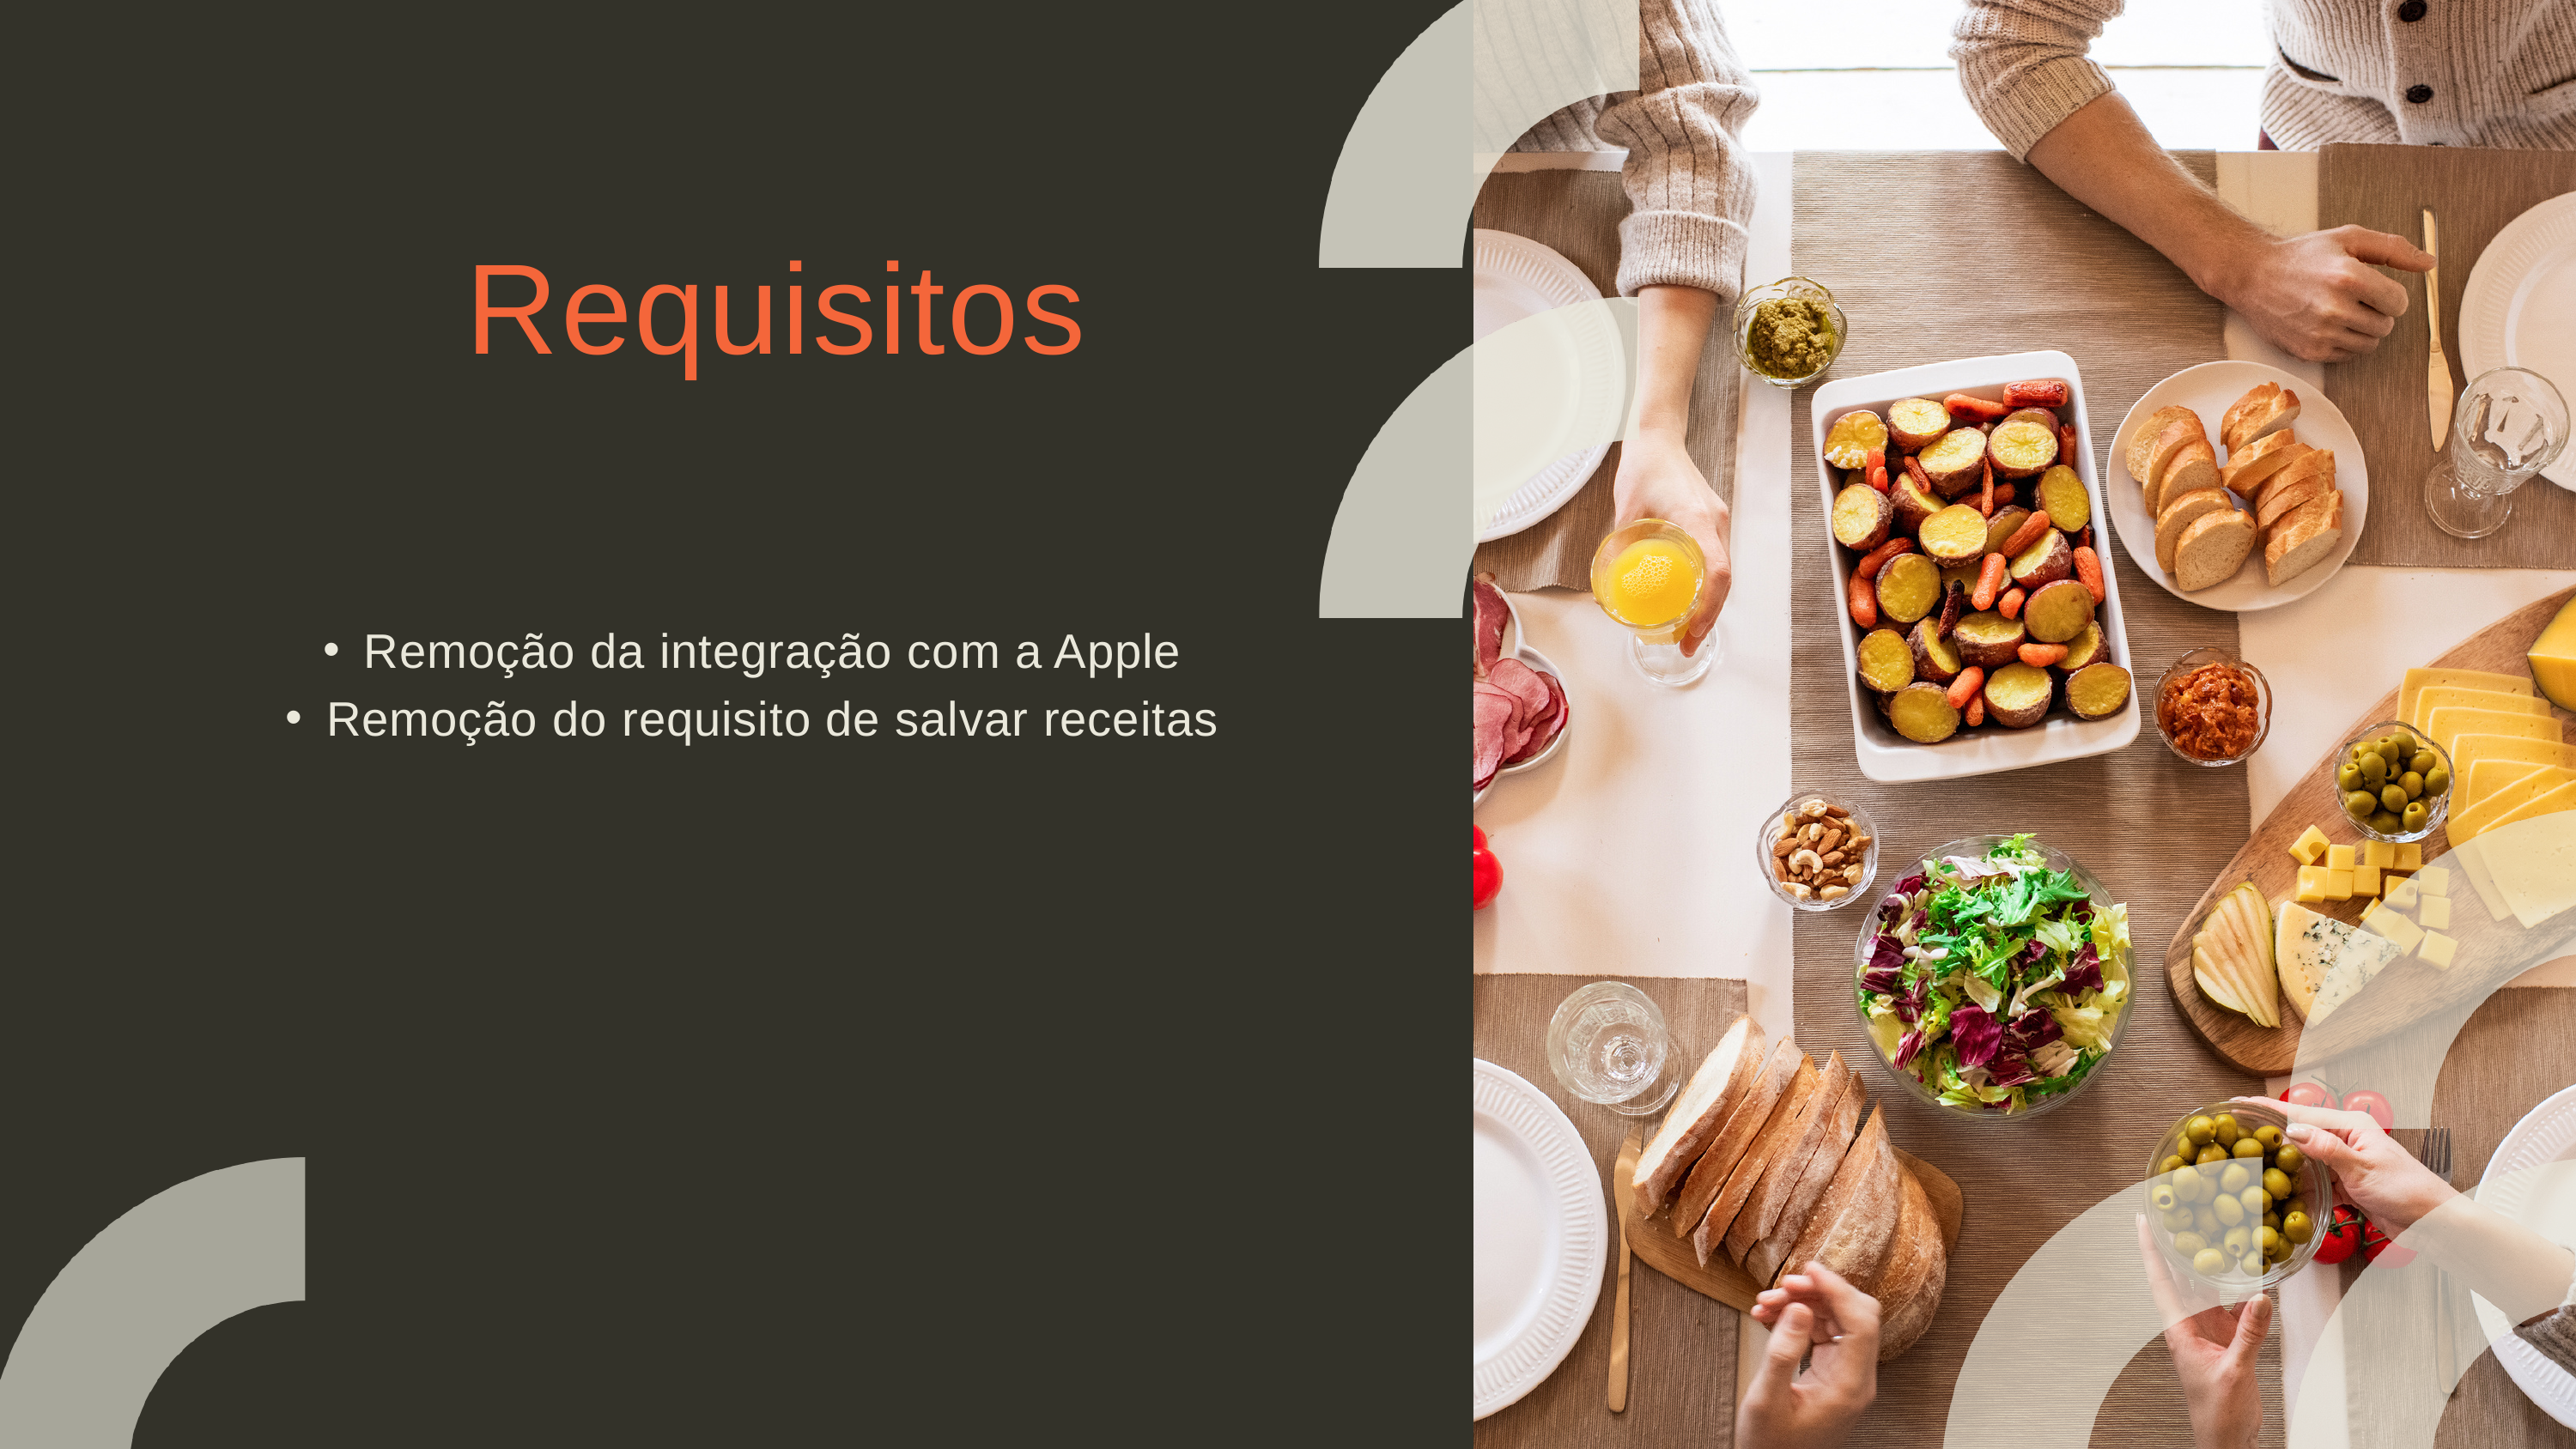

Requisitos

Remoção da integração com a Apple
Remoção do requisito de salvar receitas